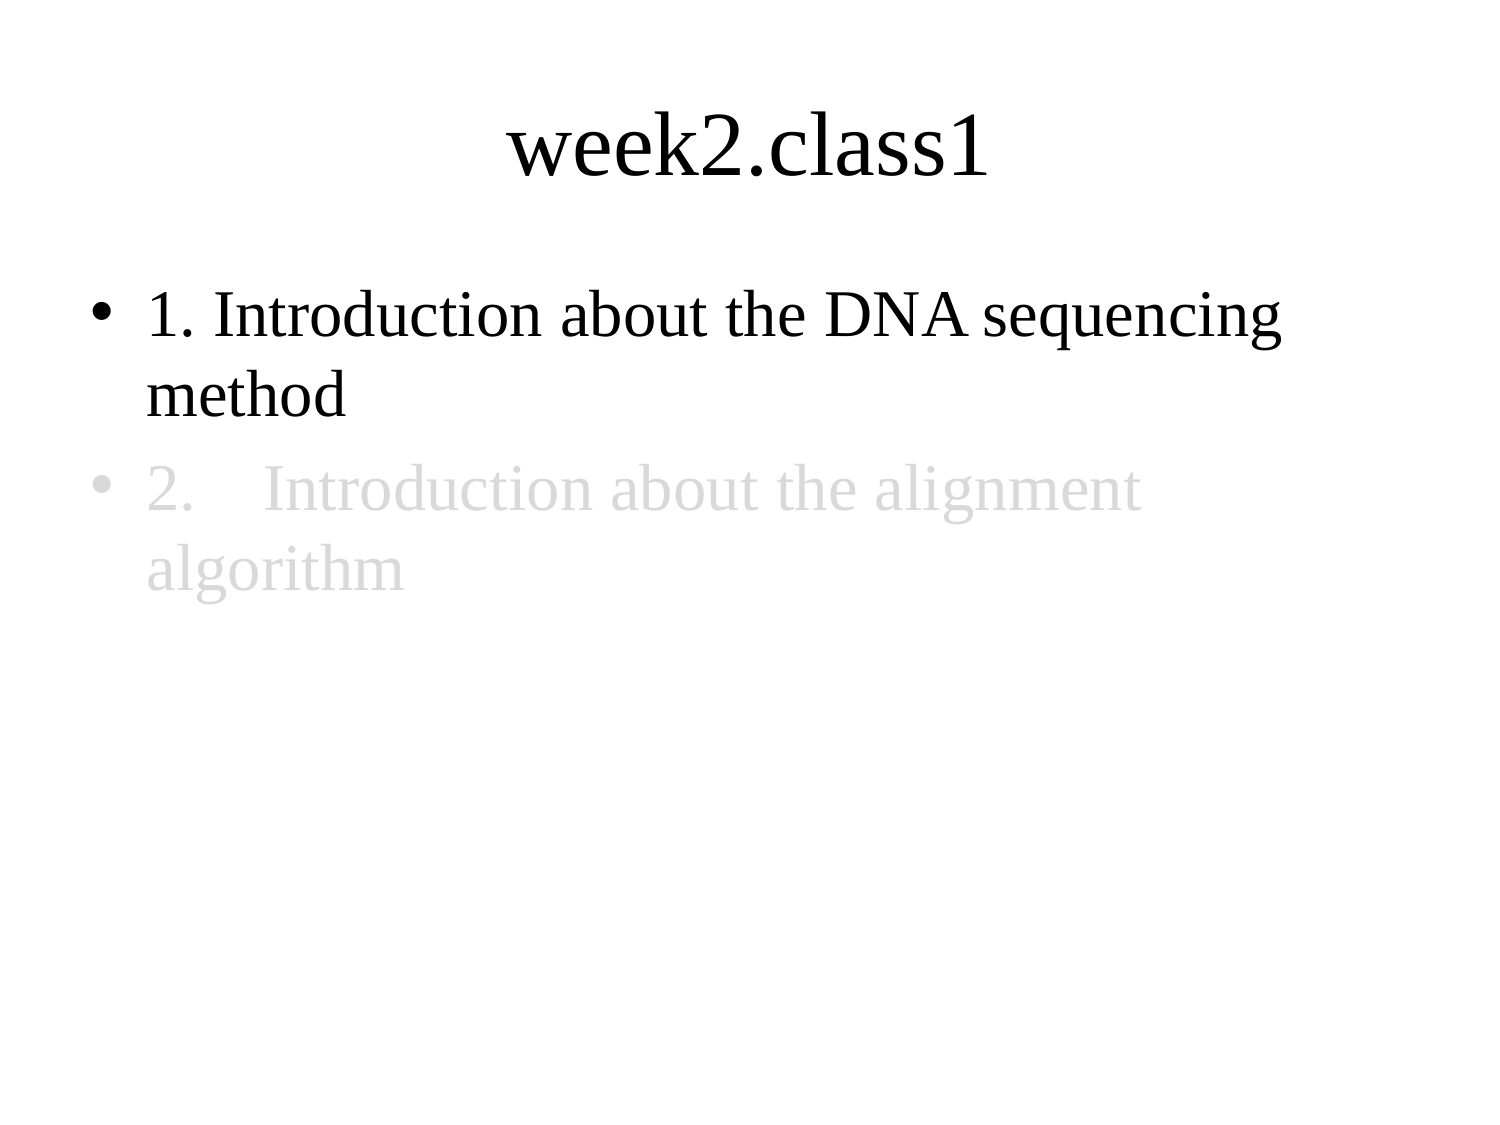

# week2.class1
1. Introduction about the DNA sequencing method
2.    Introduction about the alignment algorithm